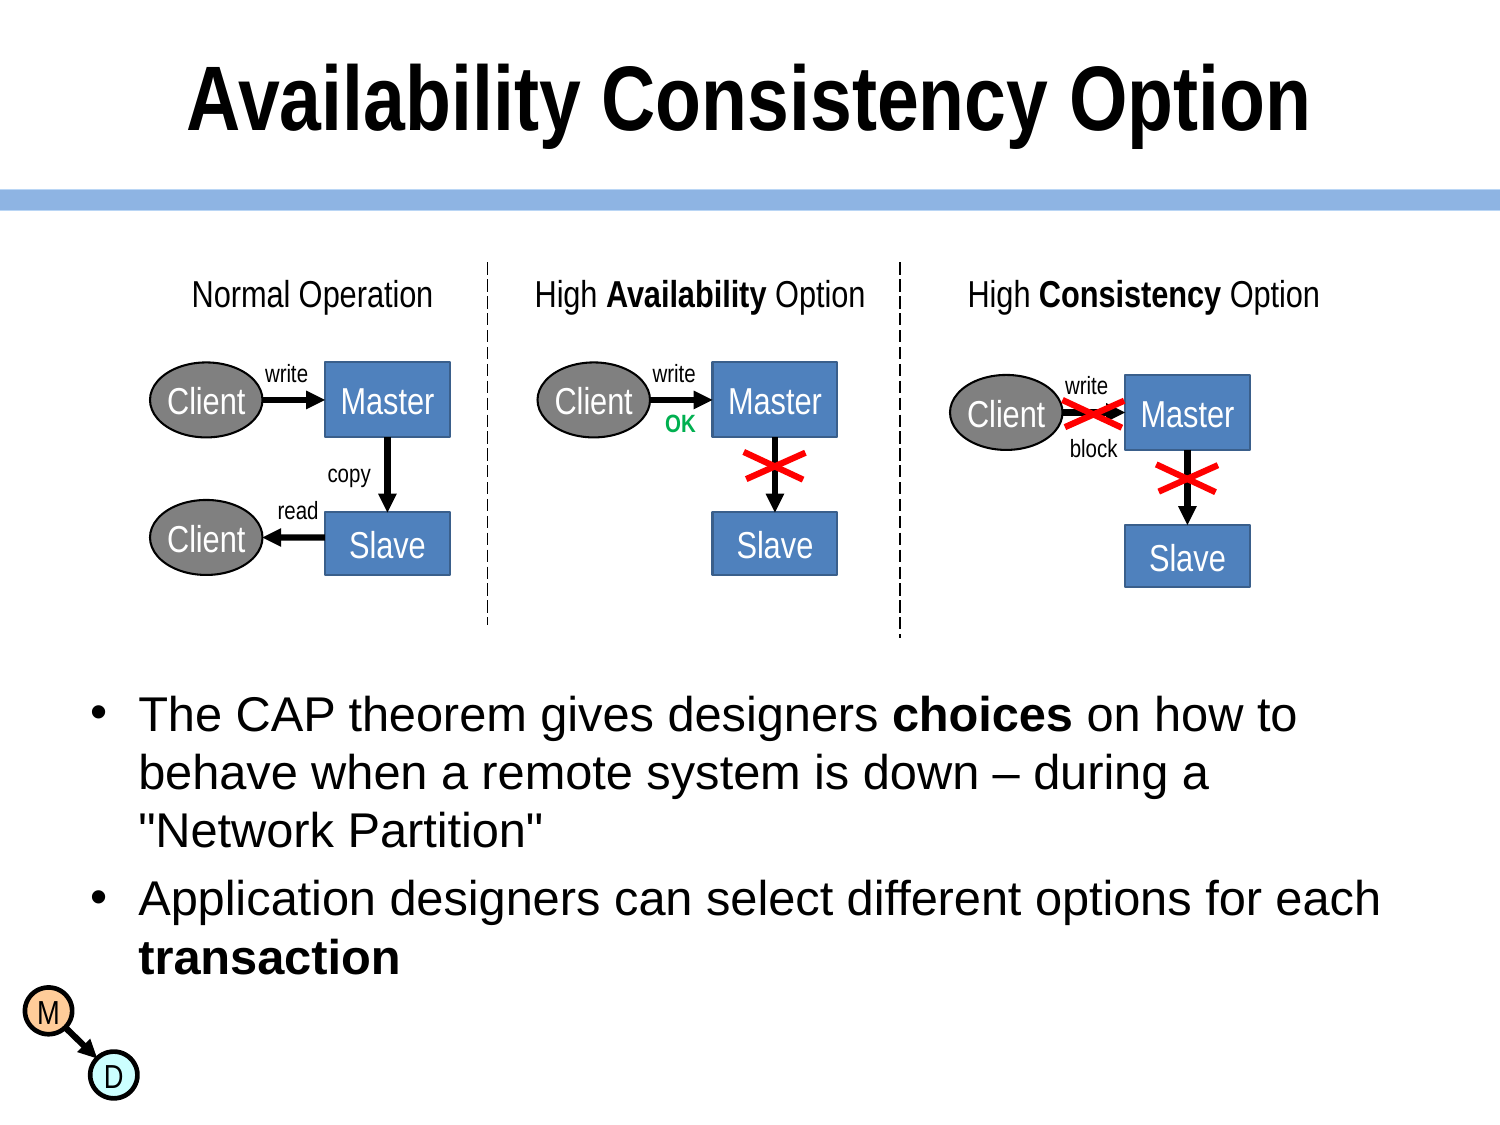

# Availability Consistency Option
Normal Operation
High Availability Option
High Consistency Option
write
Client
Master
copy
read
Client
Slave
write
Client
Master
write
Client
Master
OK
block
Slave
Slave
The CAP theorem gives designers choices on how to behave when a remote system is down – during a "Network Partition"
Application designers can select different options for each transaction